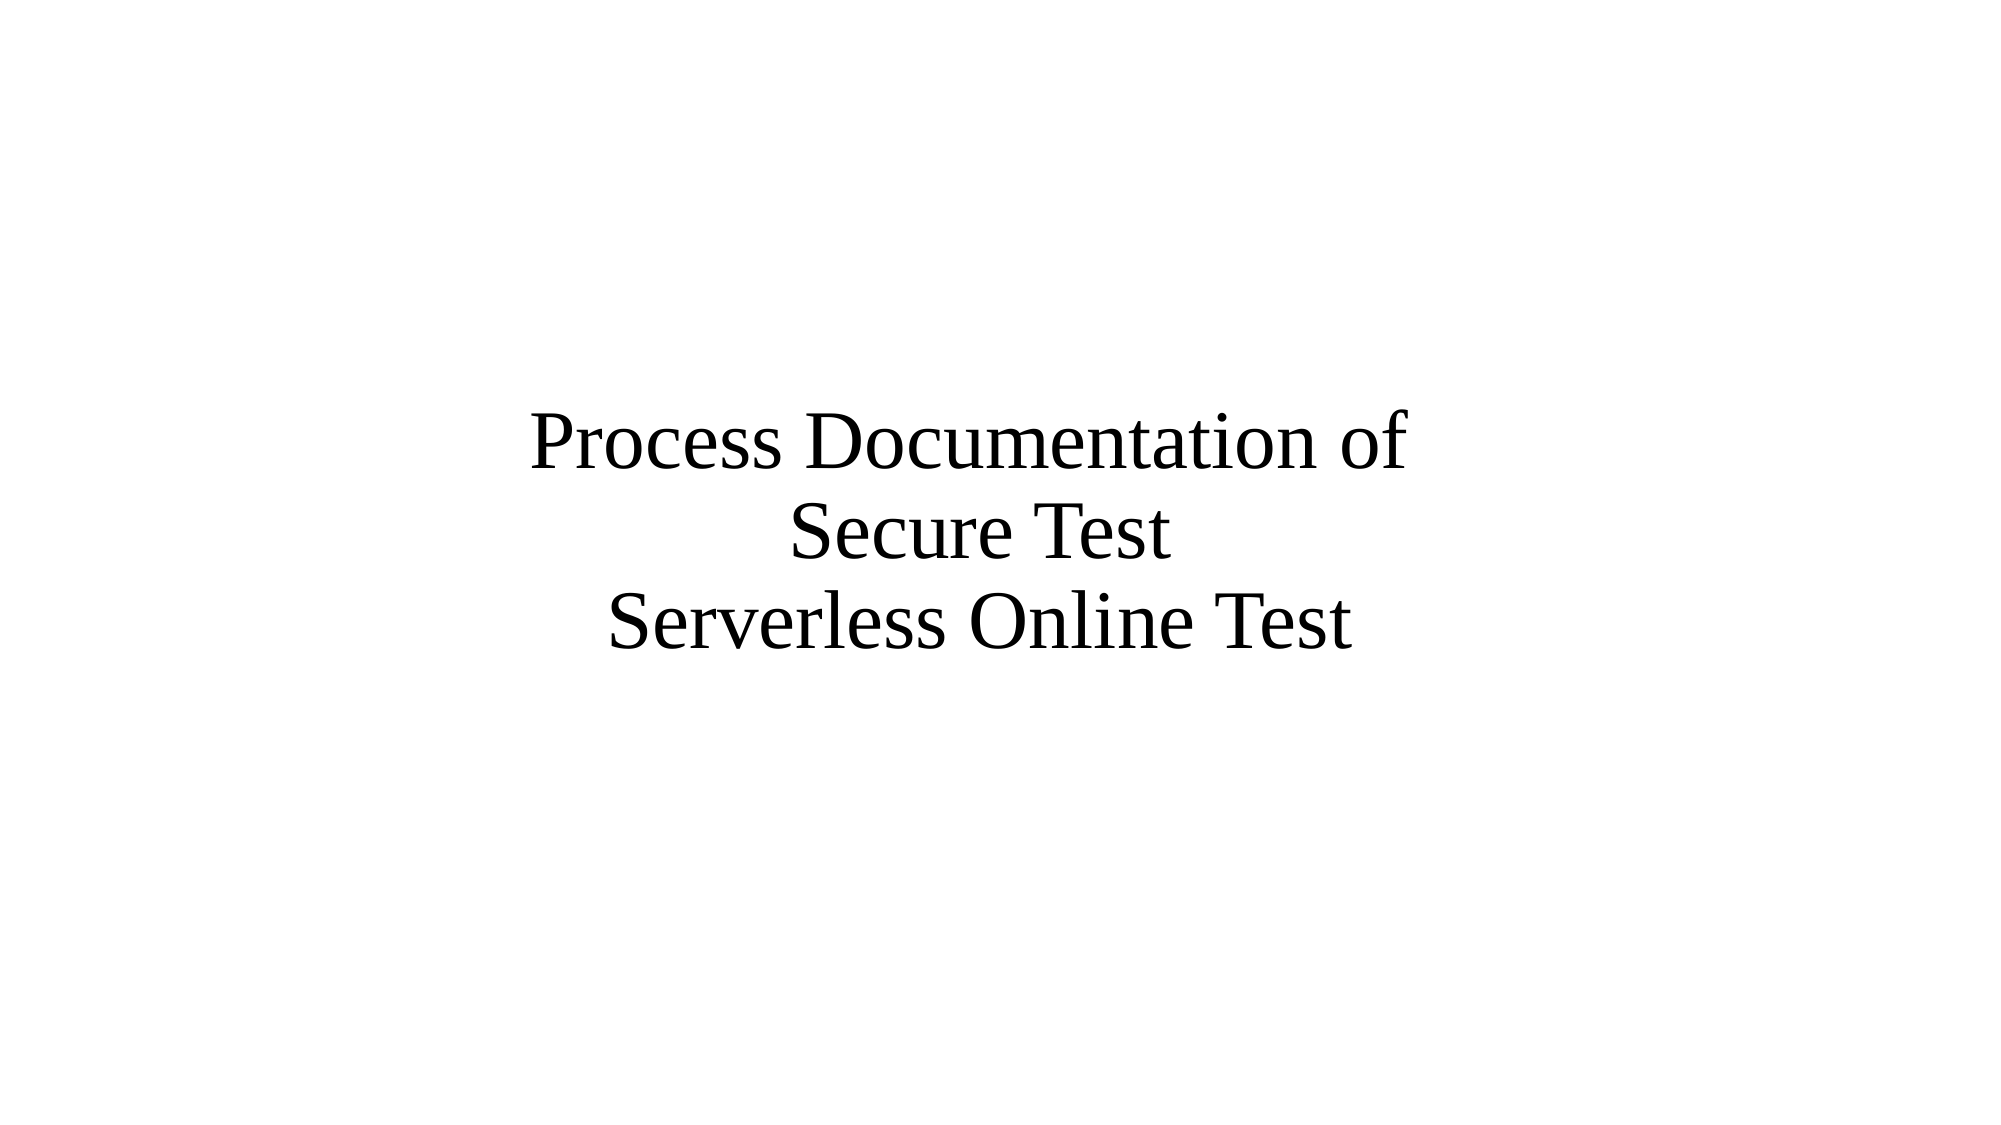

# Process Documentation of Secure Test Serverless Online Test